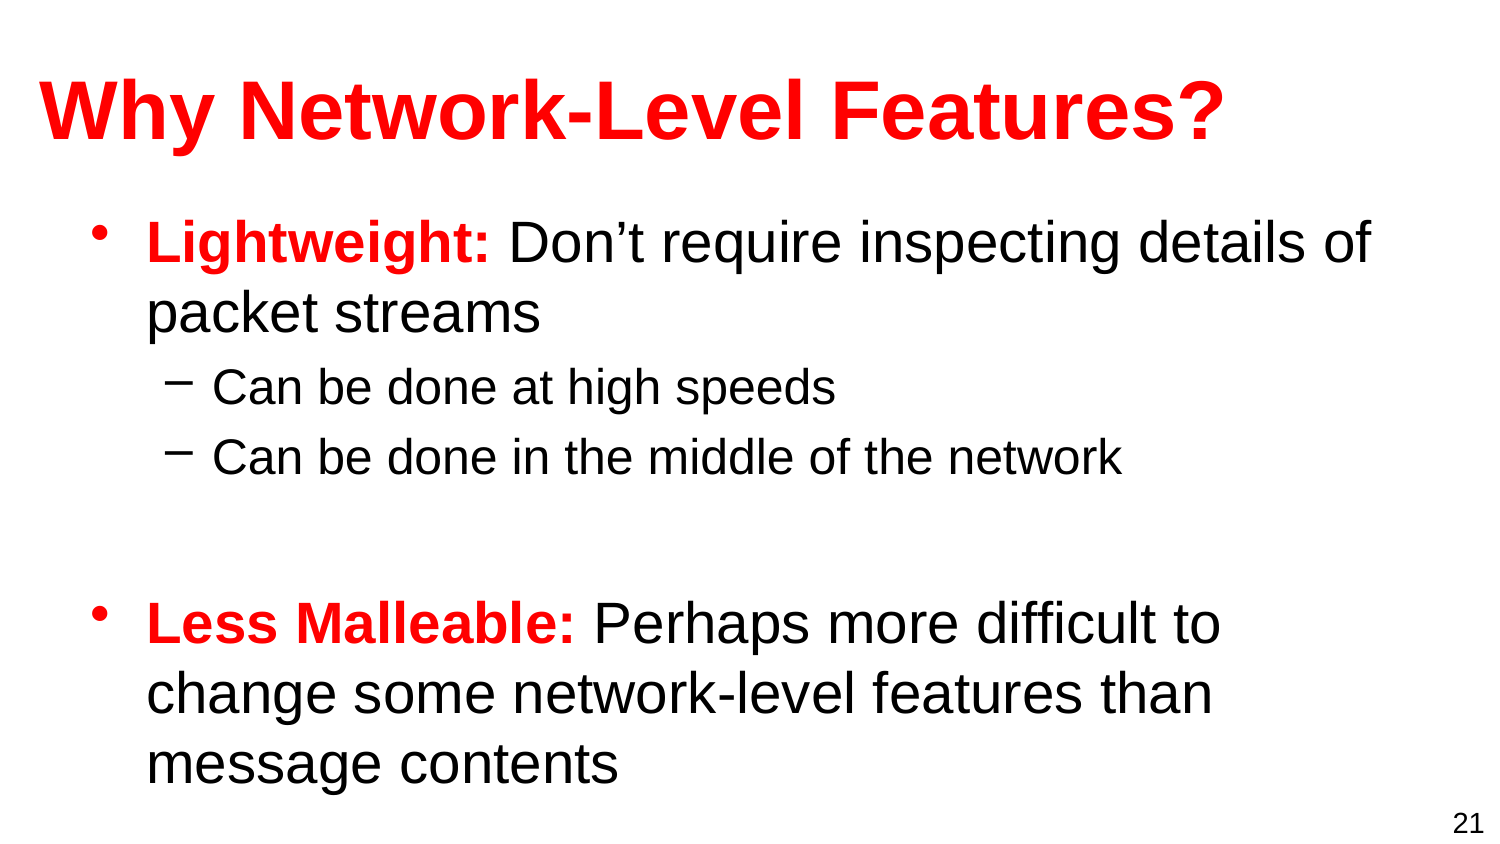

# Why Network-Level Features?
Lightweight: Don’t require inspecting details of packet streams
Can be done at high speeds
Can be done in the middle of the network

Less Malleable: Perhaps more difficult to change some network-level features than message contents
21